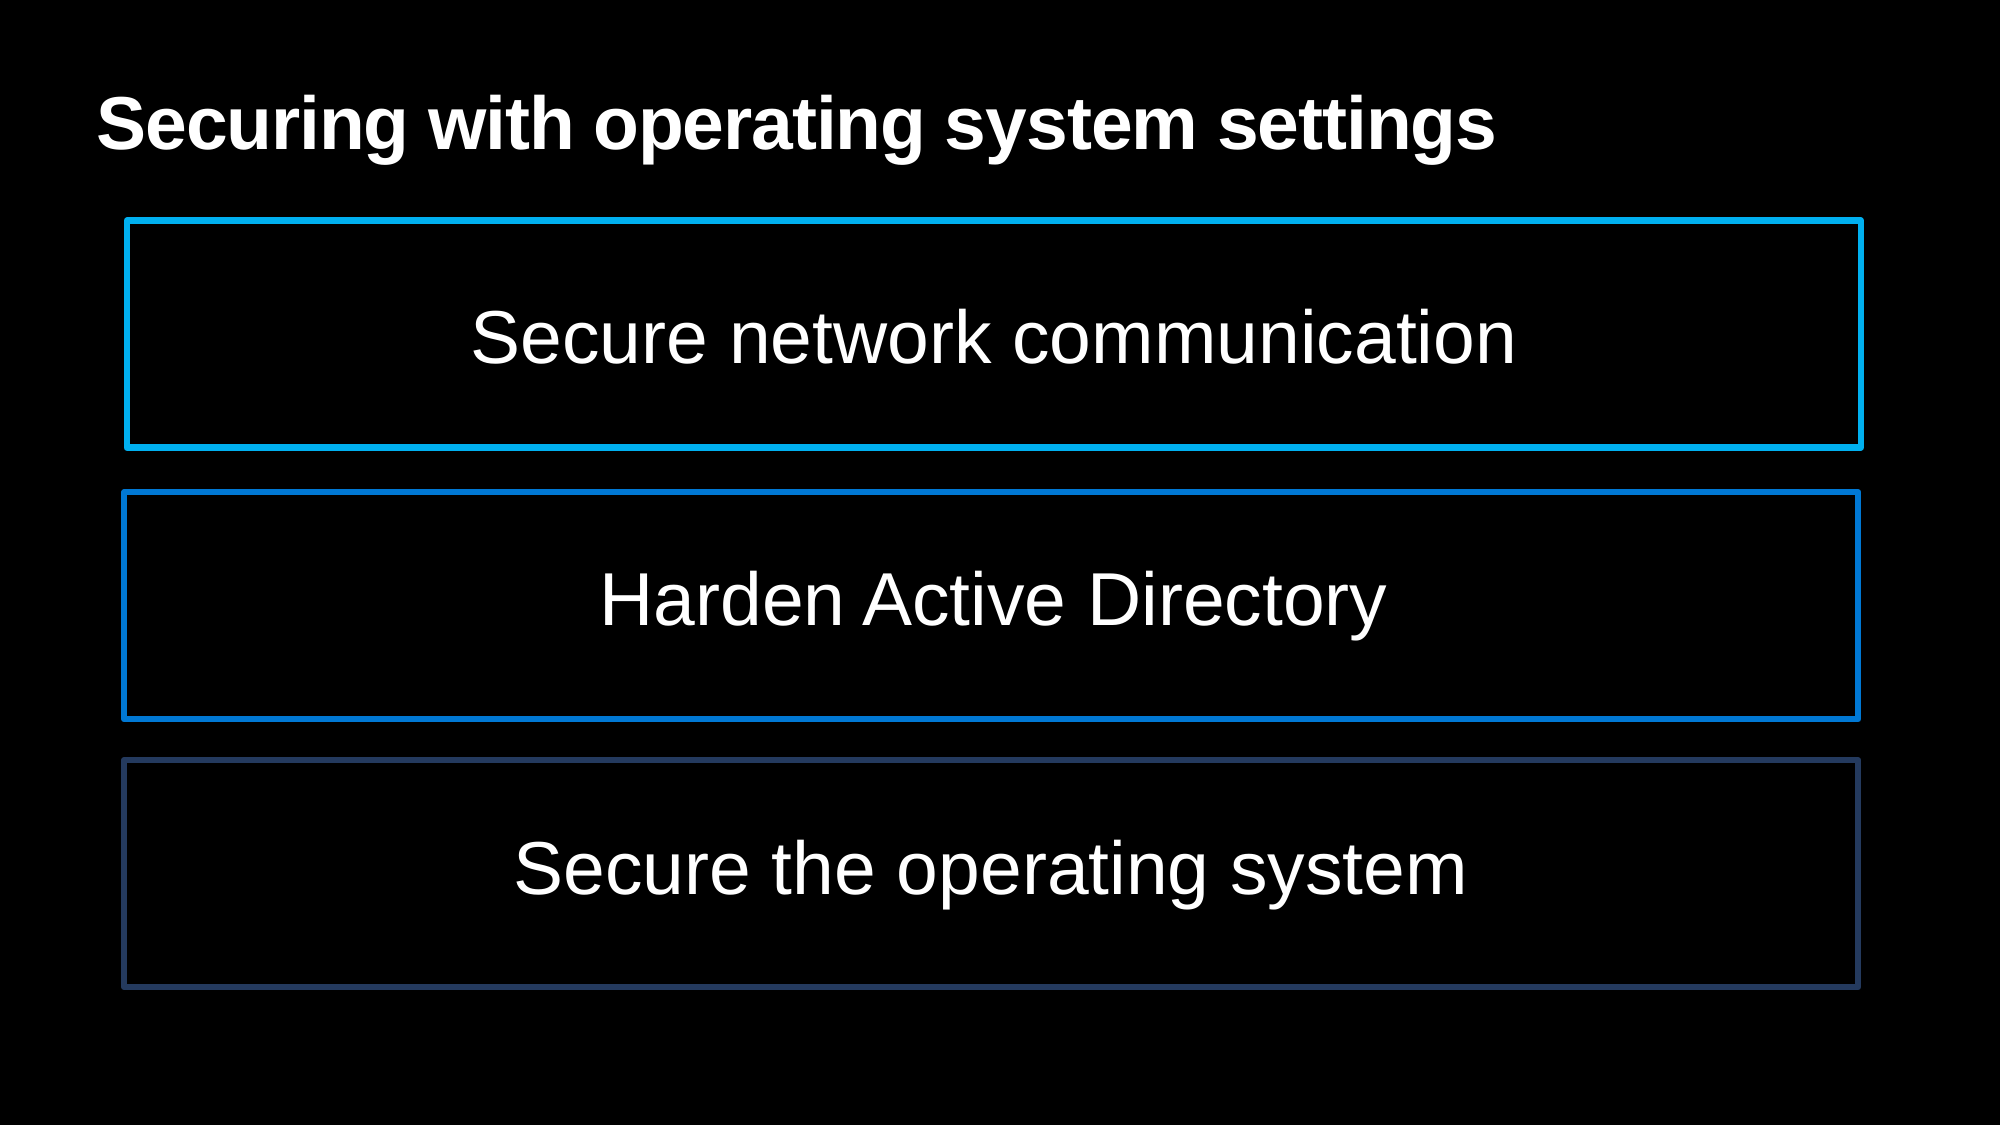

# Securing with operating system settings

Secure network communication

Harden Active Directory

Secure the operating system